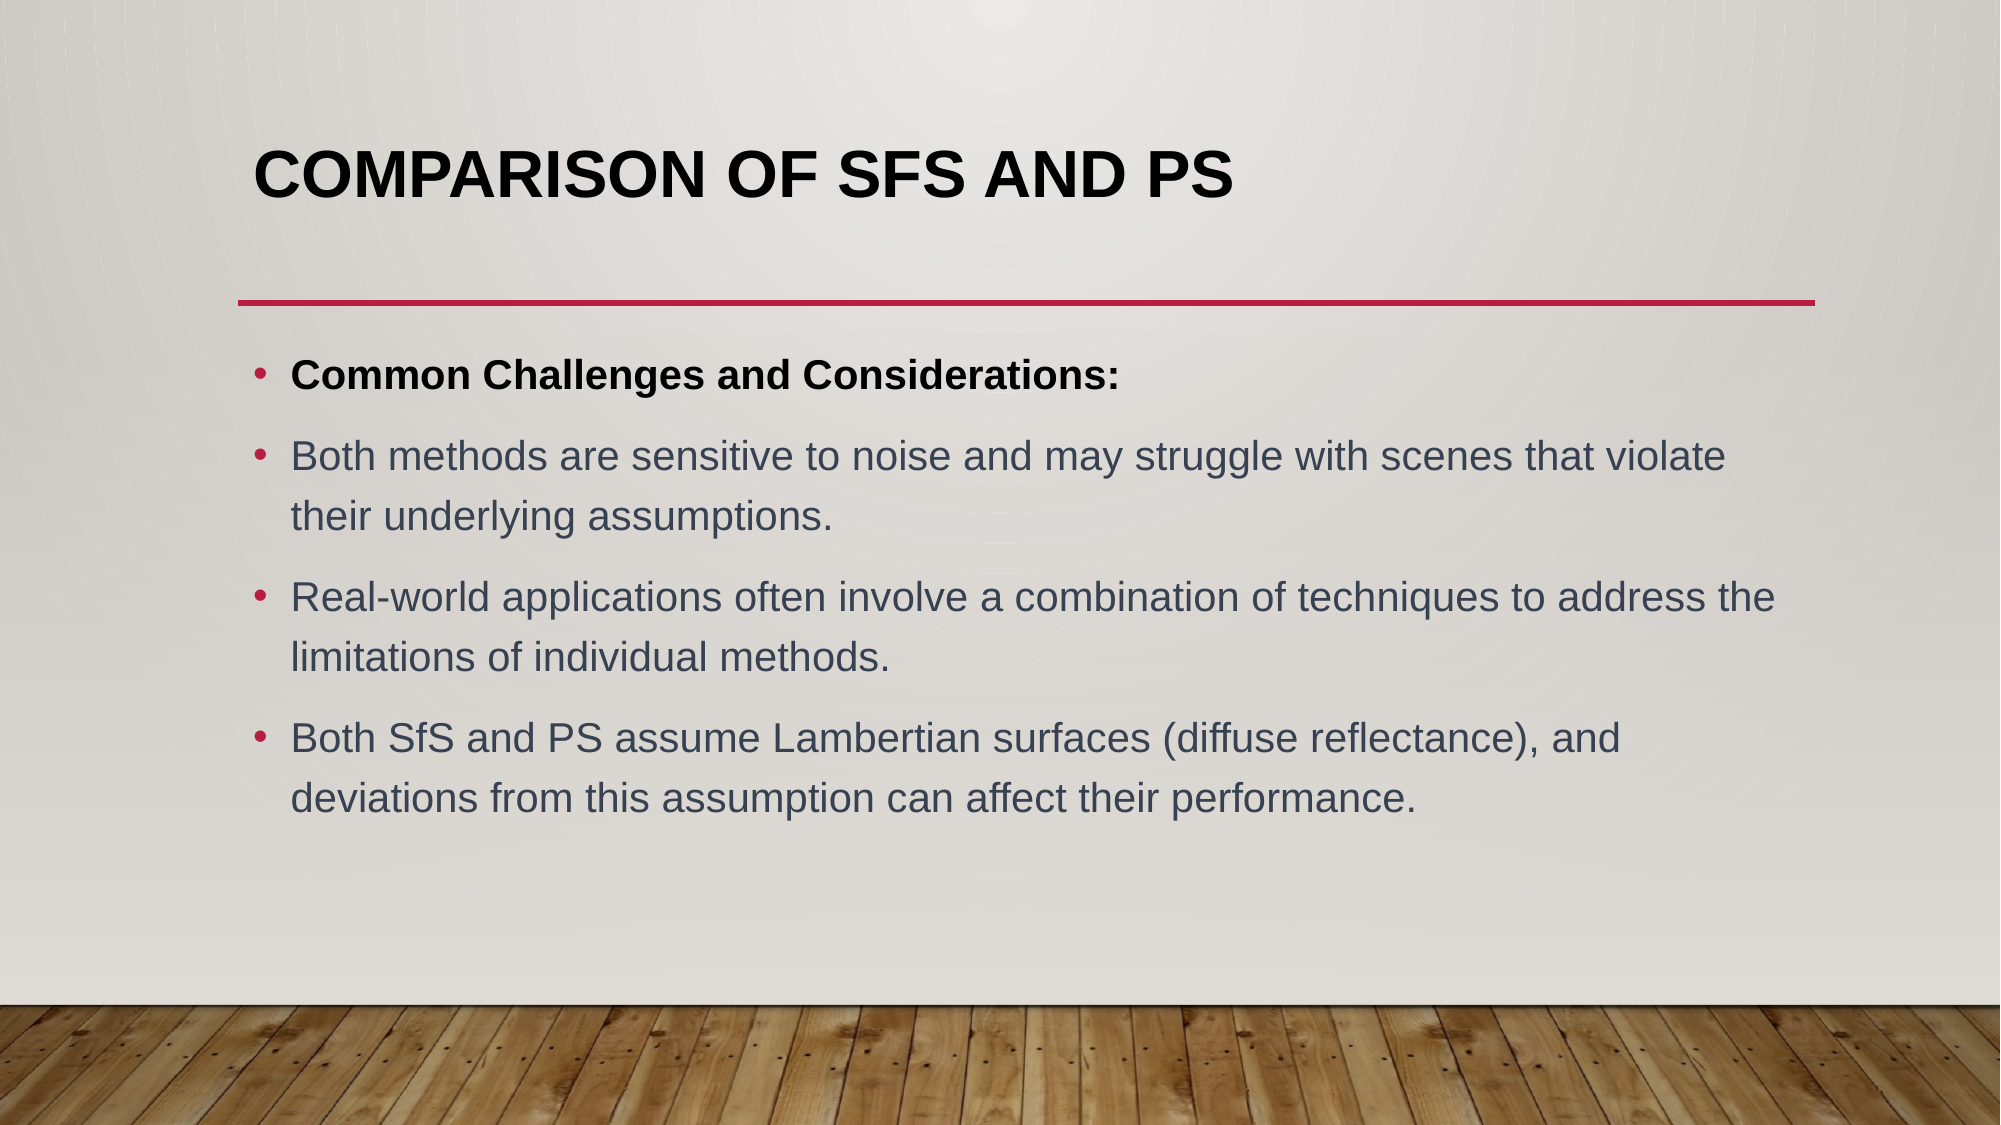

# Comparison of SfS and PS
Common Challenges and Considerations:
Both methods are sensitive to noise and may struggle with scenes that violate their underlying assumptions.
Real-world applications often involve a combination of techniques to address the limitations of individual methods.
Both SfS and PS assume Lambertian surfaces (diffuse reflectance), and deviations from this assumption can affect their performance.